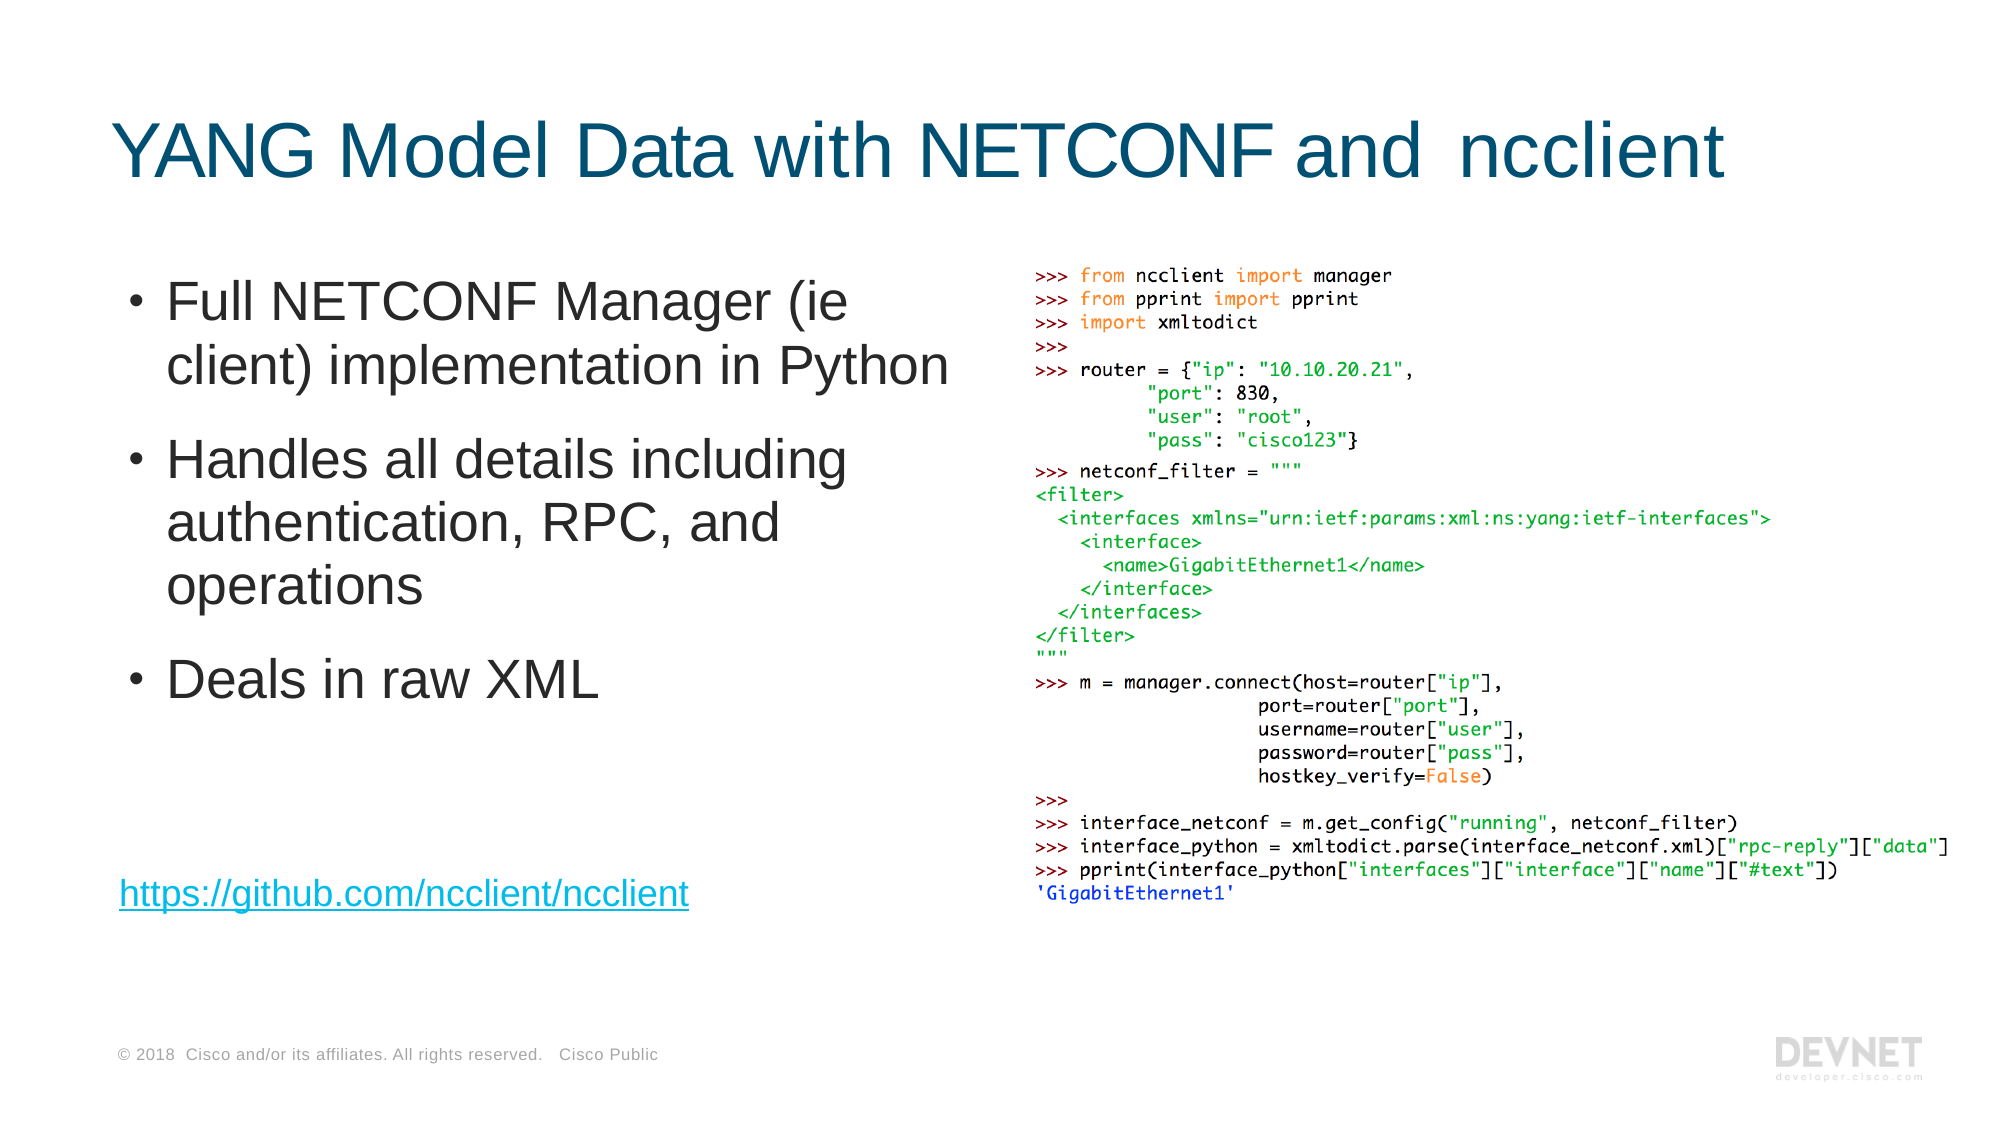

# YANG Model Data with NETCONF and ncclient
Full NETCONF Manager (ie client) implementation in Python
Handles all details including  authentication, RPC, and  operations
Deals in raw XML

https://github.com/ncclient/ncclient